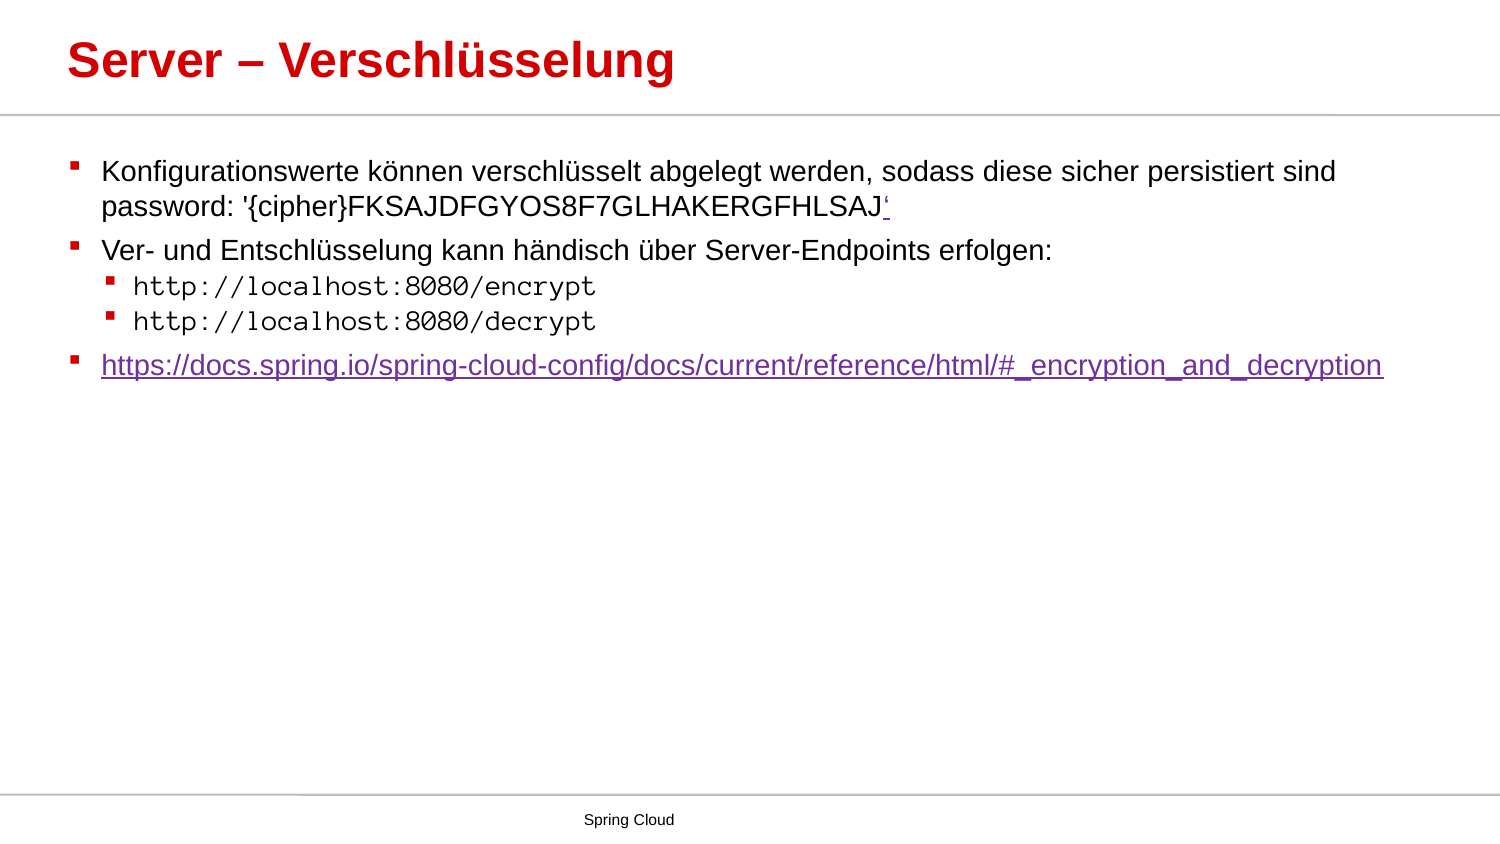

# Server – Verschlüsselung
Konfigurationswerte können verschlüsselt abgelegt werden, sodass diese sicher persistiert sind
password: '{cipher}FKSAJDFGYOS8F7GLHAKERGFHLSAJ‘
Ver- und Entschlüsselung kann händisch über Server-Endpoints erfolgen:
http://localhost:8080/encrypt
http://localhost:8080/decrypt
https://docs.spring.io/spring-cloud-config/docs/current/reference/html/#_encryption_and_decryption

Spring Cloud